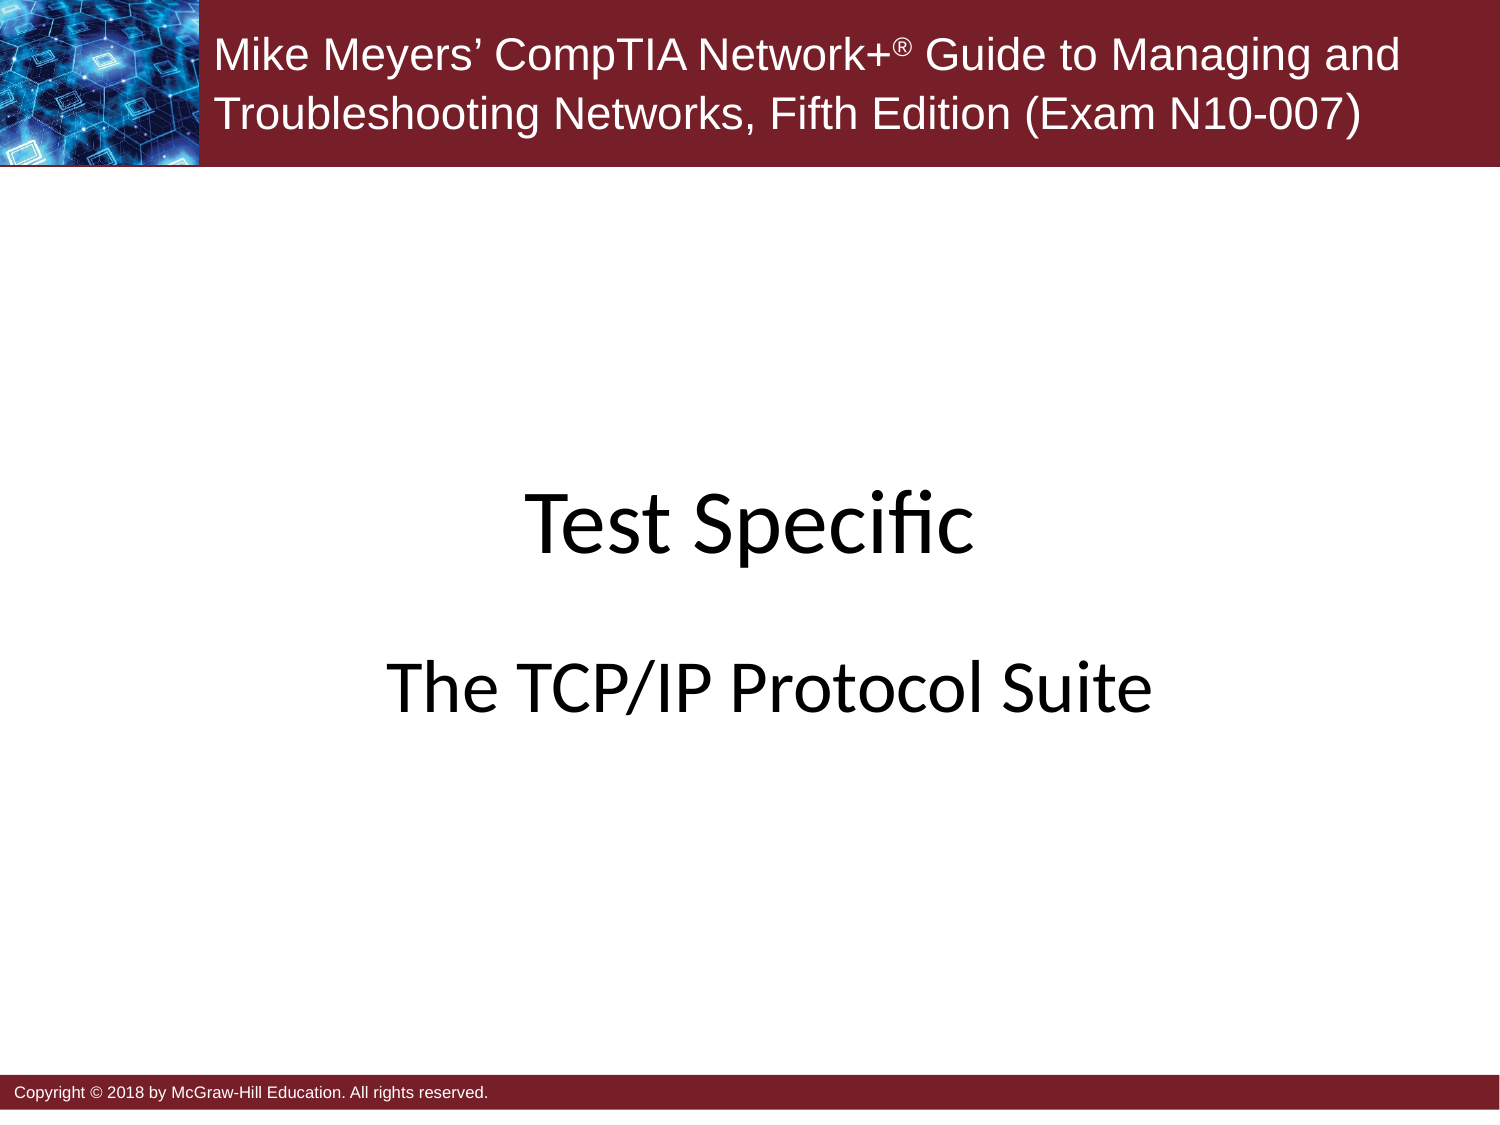

# Test Specific
The TCP/IP Protocol Suite